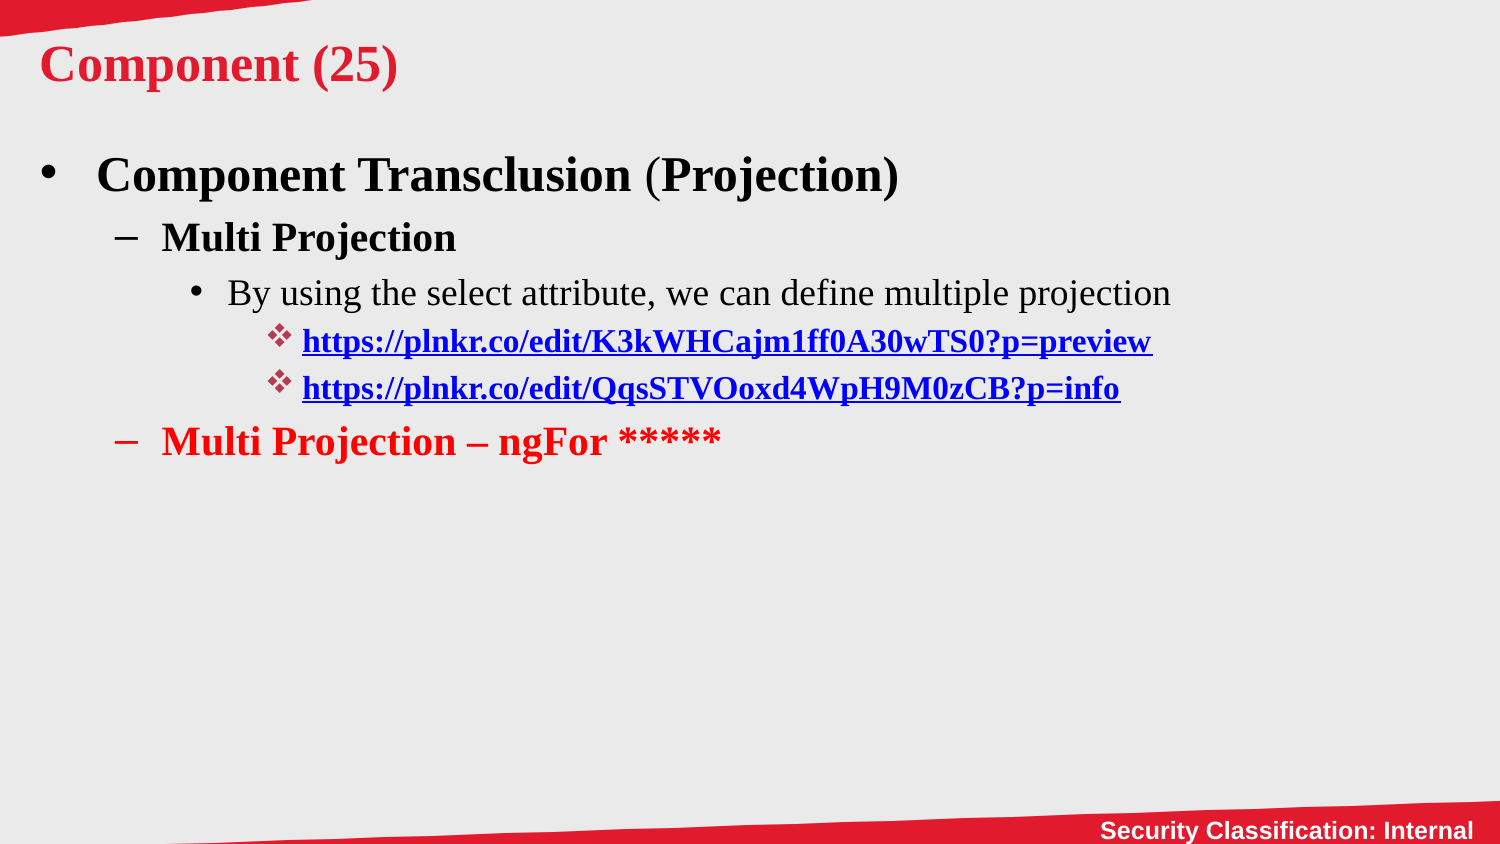

# Component (25)
Component Transclusion (Projection)
Multi Projection
By using the select attribute, we can define multiple projection
https://plnkr.co/edit/K3kWHCajm1ff0A30wTS0?p=preview
https://plnkr.co/edit/QqsSTVOoxd4WpH9M0zCB?p=info
Multi Projection – ngFor *****